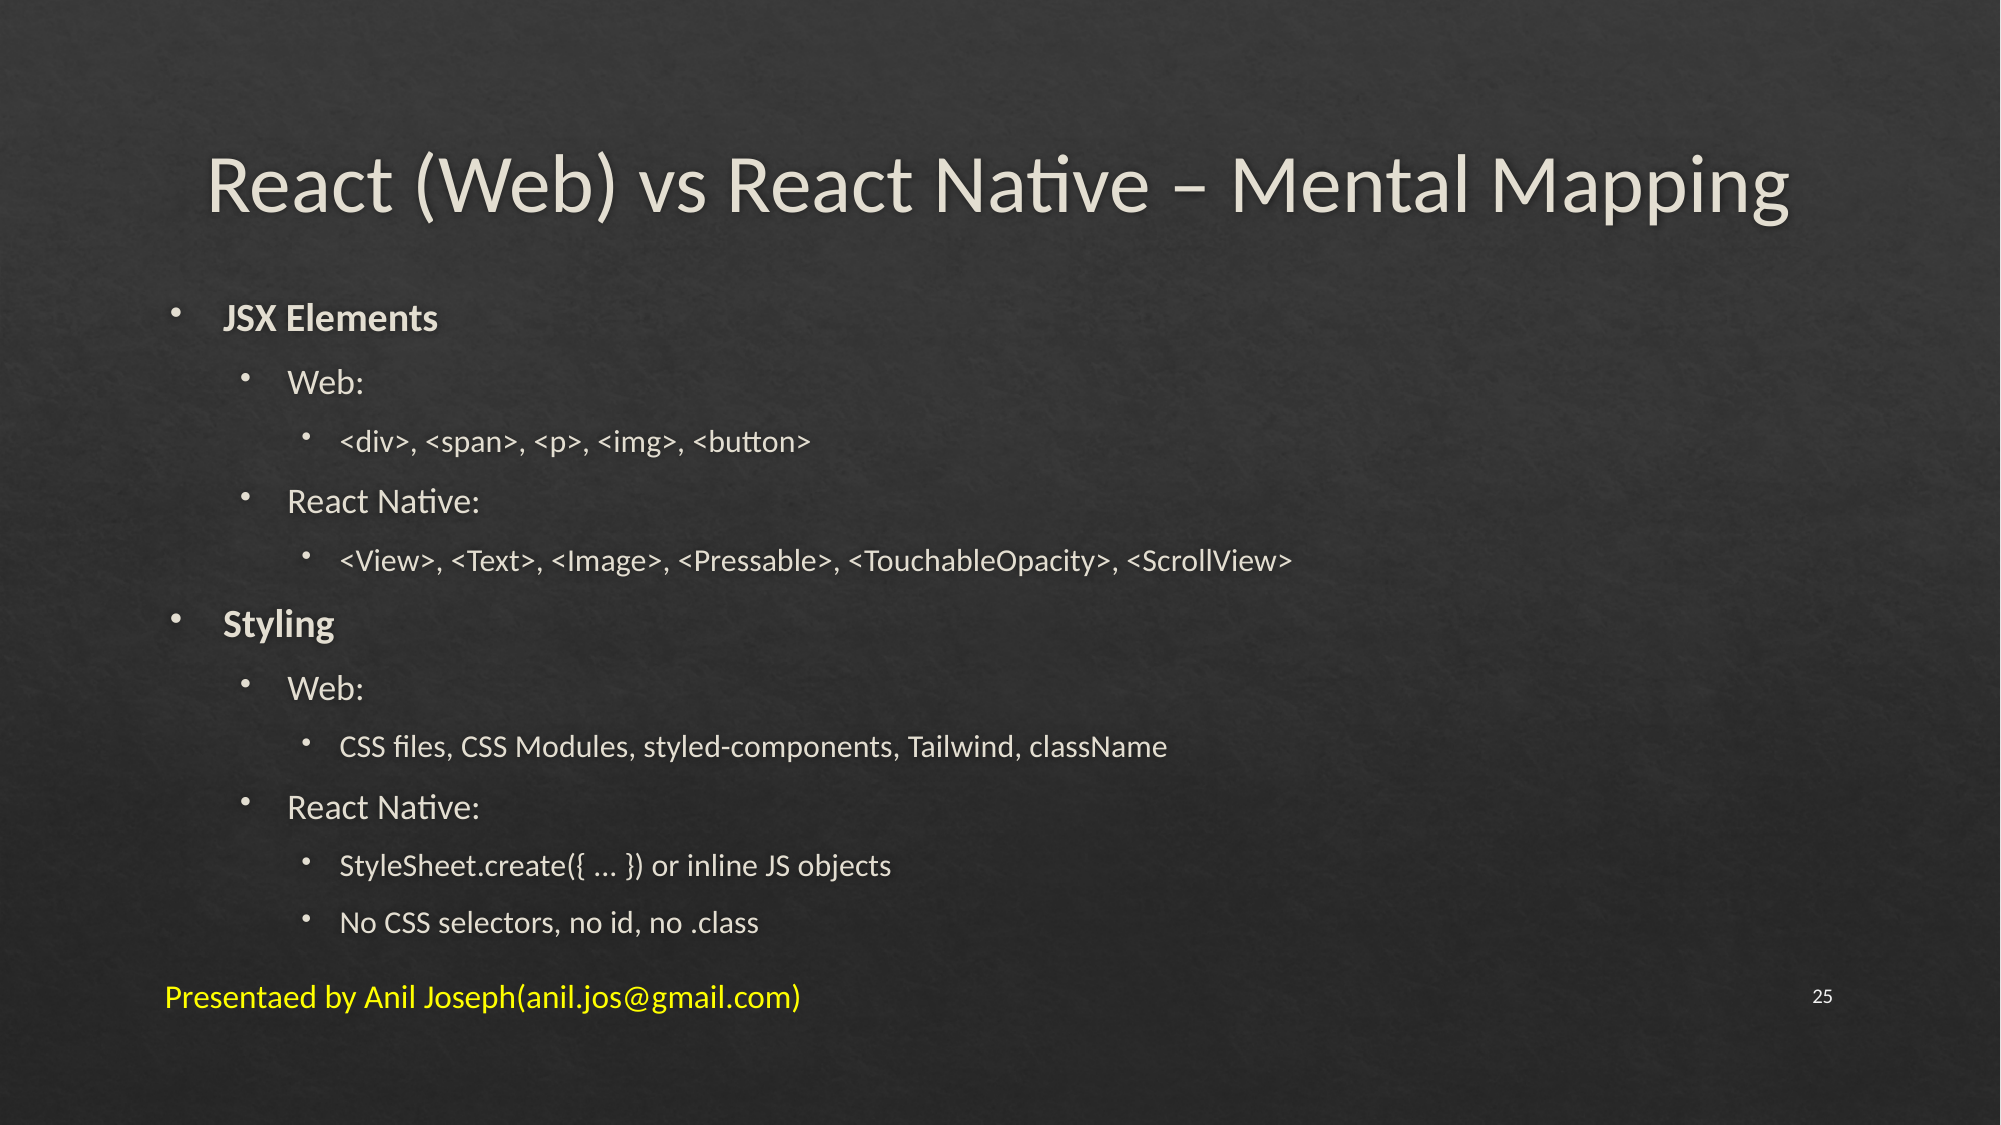

# React (Web) vs React Native – Mental Mapping
JSX Elements
Web:
<div>, <span>, <p>, <img>, <button>
React Native:
<View>, <Text>, <Image>, <Pressable>, <TouchableOpacity>, <ScrollView>
Styling
Web:
CSS files, CSS Modules, styled-components, Tailwind, className
React Native:
StyleSheet.create({ ... }) or inline JS objects
No CSS selectors, no id, no .class

Presentaed by Anil Joseph(anil.jos@gmail.com)
25